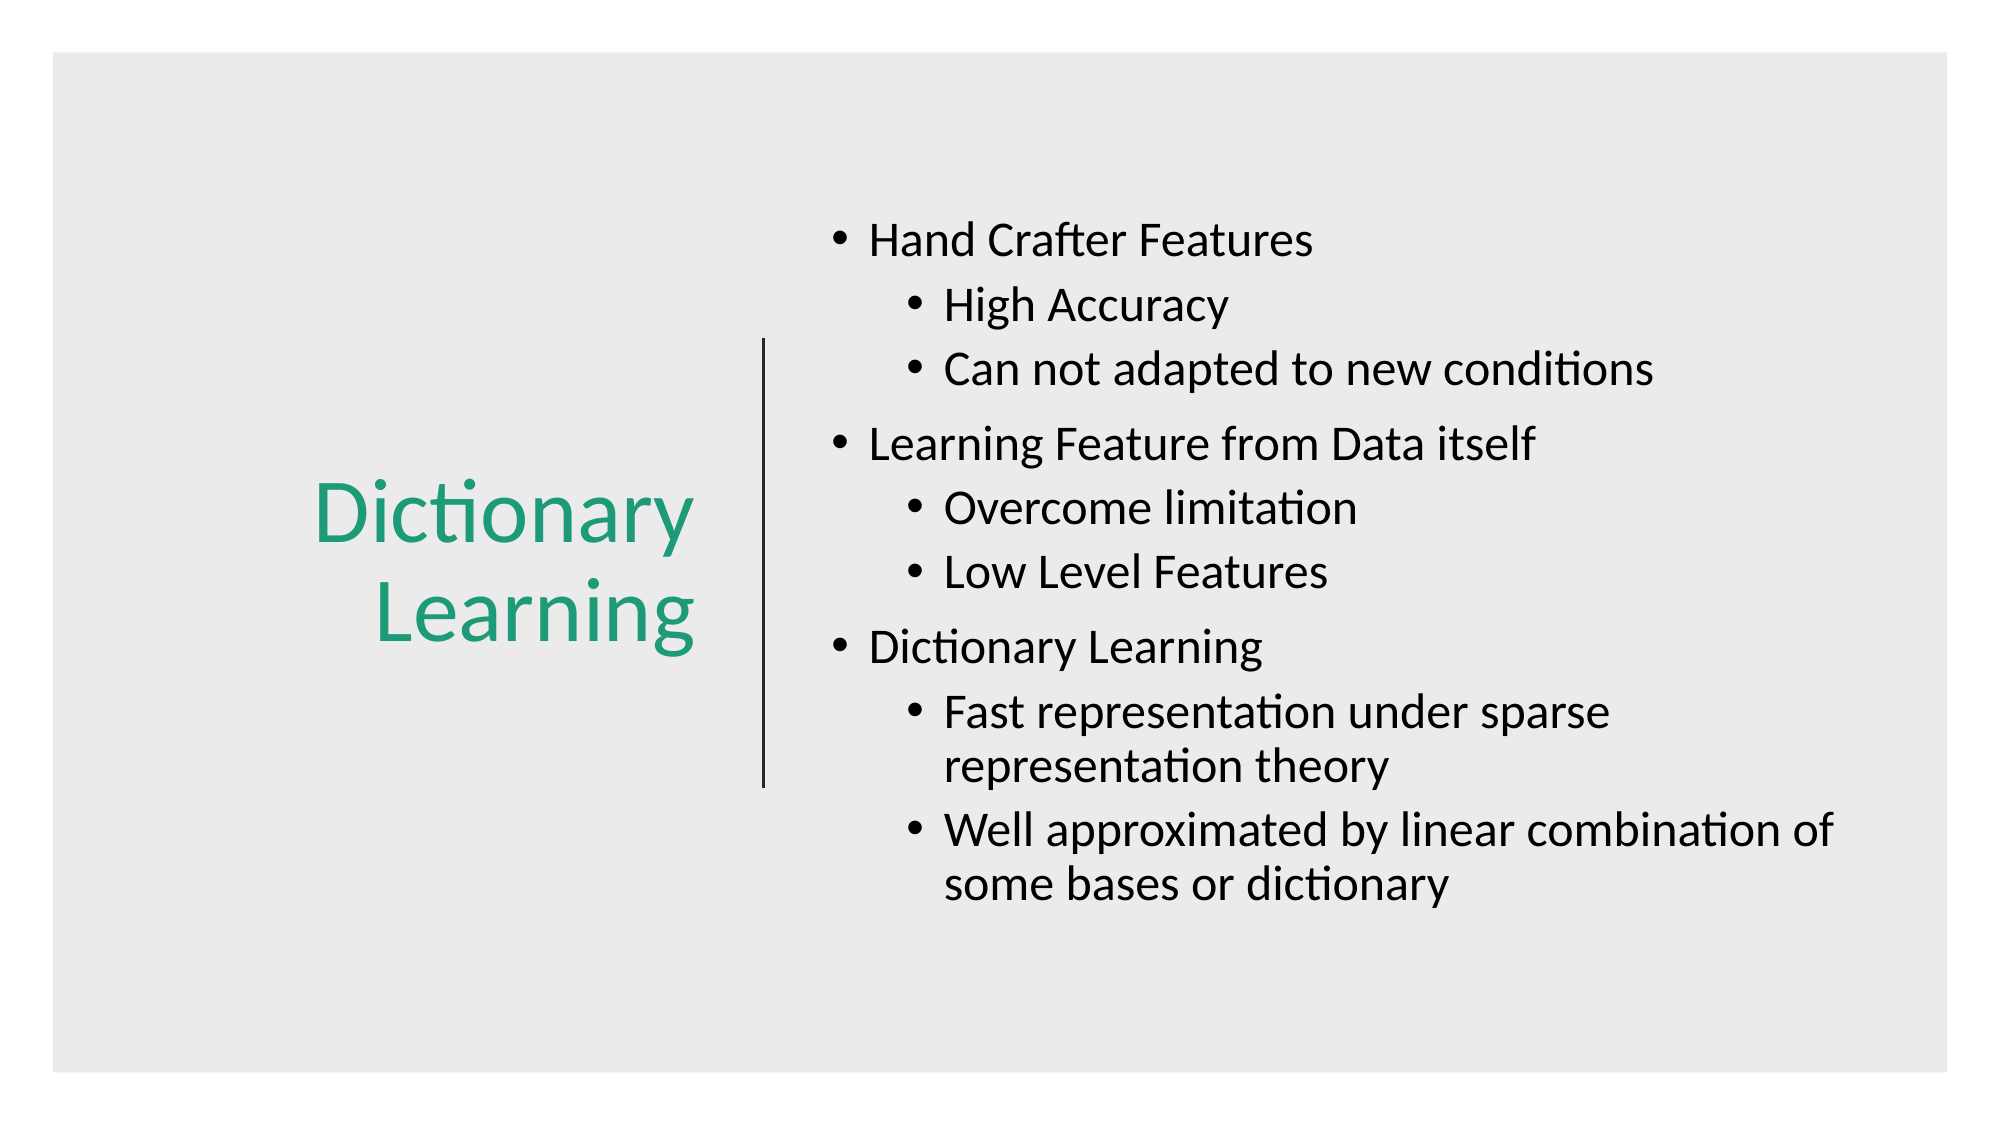

# Dictionary Learning
Hand Crafter Features
High Accuracy
Can not adapted to new conditions
Learning Feature from Data itself
Overcome limitation
Low Level Features
Dictionary Learning
Fast representation under sparse representation theory
Well approximated by linear combination of some bases or dictionary